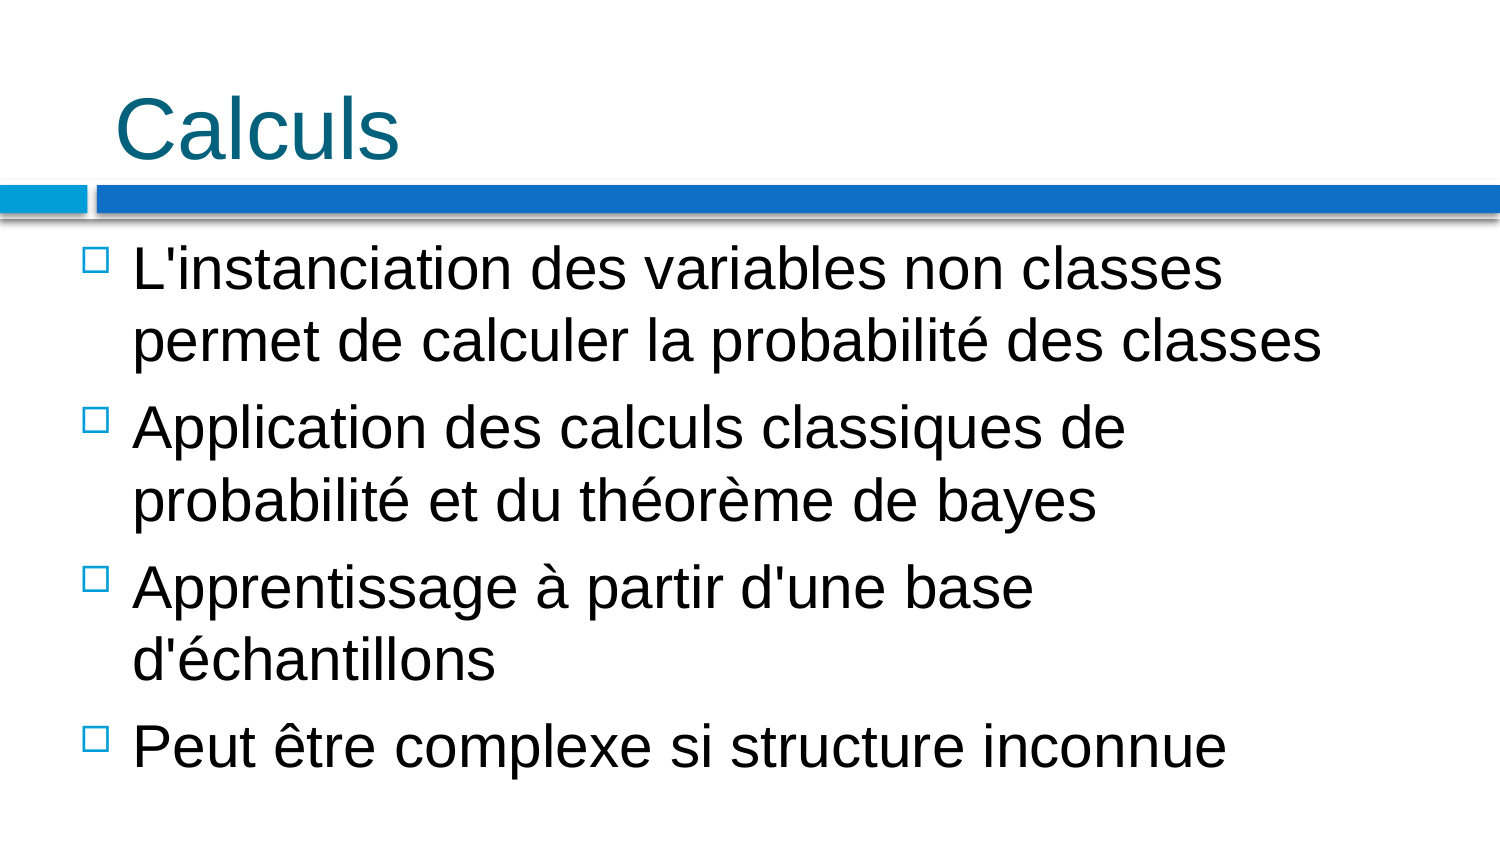

# Calculs
L'instanciation des variables non classes permet de calculer la probabilité des classes
Application des calculs classiques de probabilité et du théorème de bayes
Apprentissage à partir d'une base d'échantillons
Peut être complexe si structure inconnue